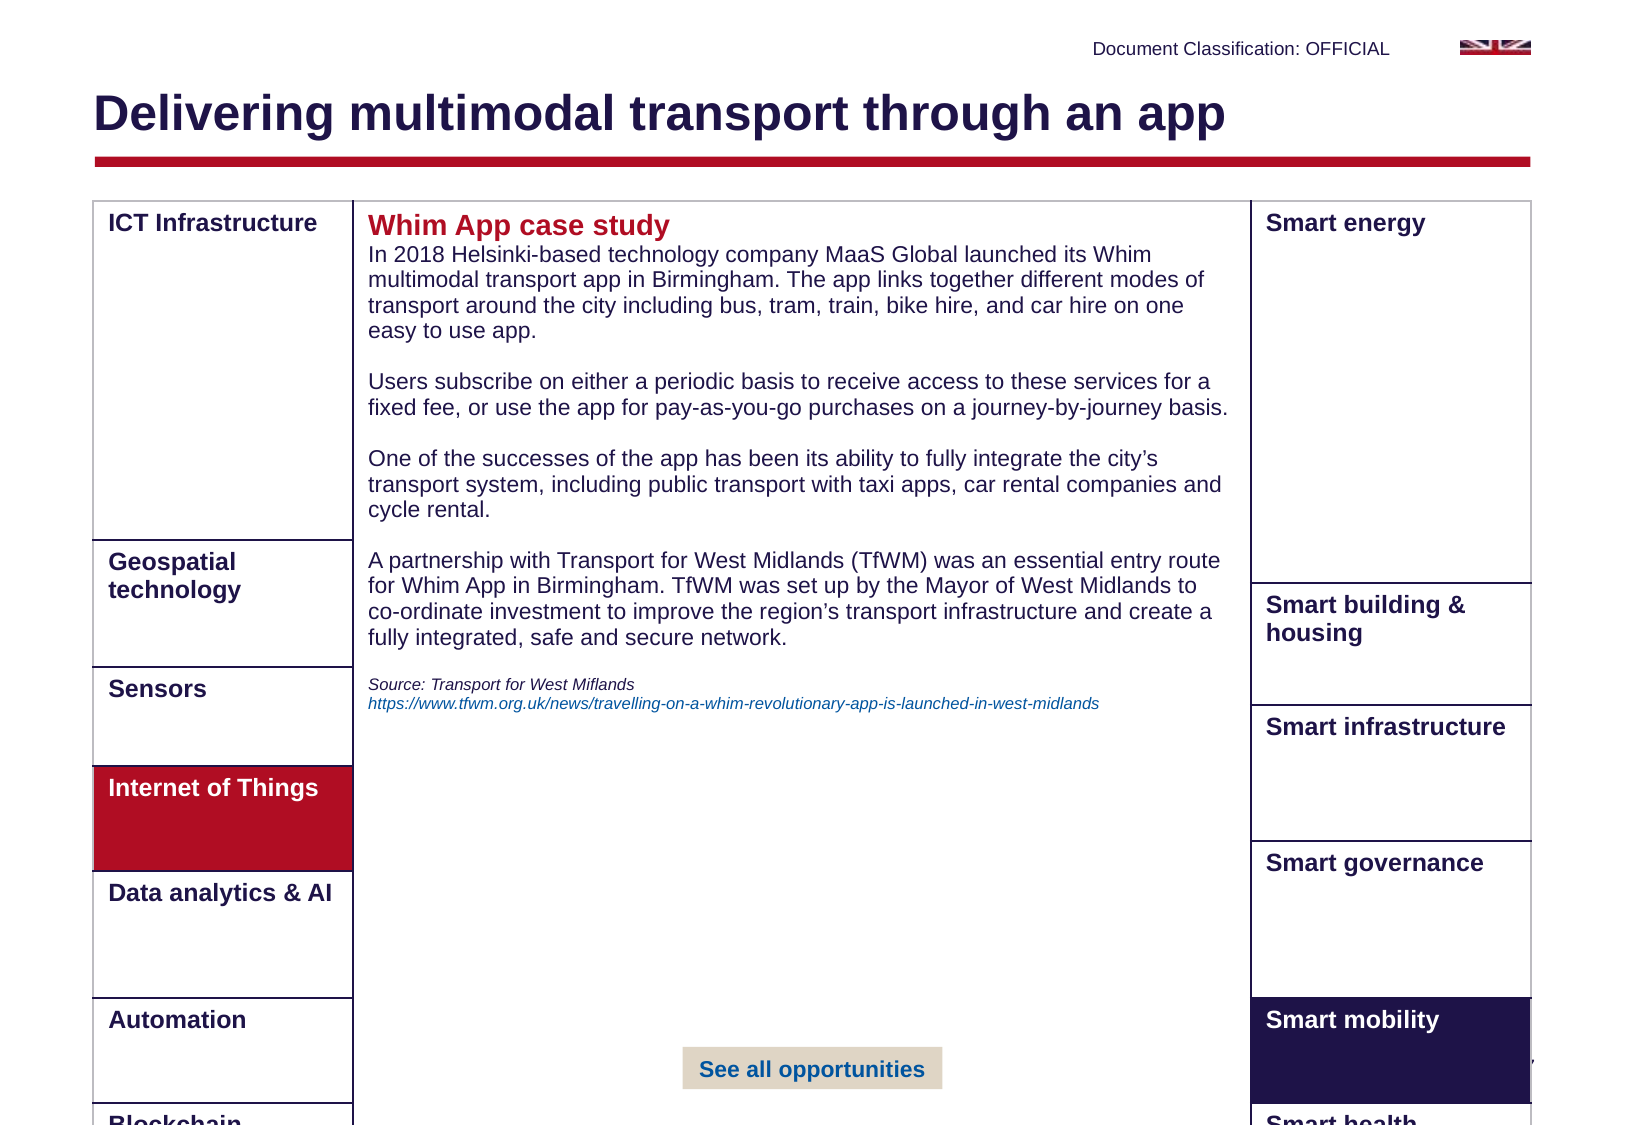

# Delivering multimodal transport through an app
| ICT Infrastructure | Whim App case study In 2018 Helsinki-based technology company MaaS Global launched its Whim multimodal transport app in Birmingham. The app links together different modes of transport around the city including bus, tram, train, bike hire, and car hire on one easy to use app. Users subscribe on either a periodic basis to receive access to these services for a fixed fee, or use the app for pay-as-you-go purchases on a journey-by-journey basis. One of the successes of the app has been its ability to fully integrate the city’s transport system, including public transport with taxi apps, car rental companies and cycle rental. A partnership with Transport for West Midlands (TfWM) was an essential entry route for Whim App in Birmingham. TfWM was set up by the Mayor of West Midlands to co-ordinate investment to improve the region’s transport infrastructure and create a fully integrated, safe and secure network. Source: Transport for West Miflands https://www.tfwm.org.uk/news/travelling-on-a-whim-revolutionary-app-is-launched-in-west-midlands | Smart energy |
| --- | --- | --- |
| Geospatial technology |  | Smart building & housing |
|  |  | Smart building & housing |
| Sensors |  | Smart infrastructure |
|  |  | Smart infrastructure |
| Internet of Things |  | Smart governance |
|  |  | Smart governance |
| Data analytics & AI AI |  | Smart governance |
| Automation |  | Smart mobility |
| Blockchain |  | Smart health |
See all opportunities